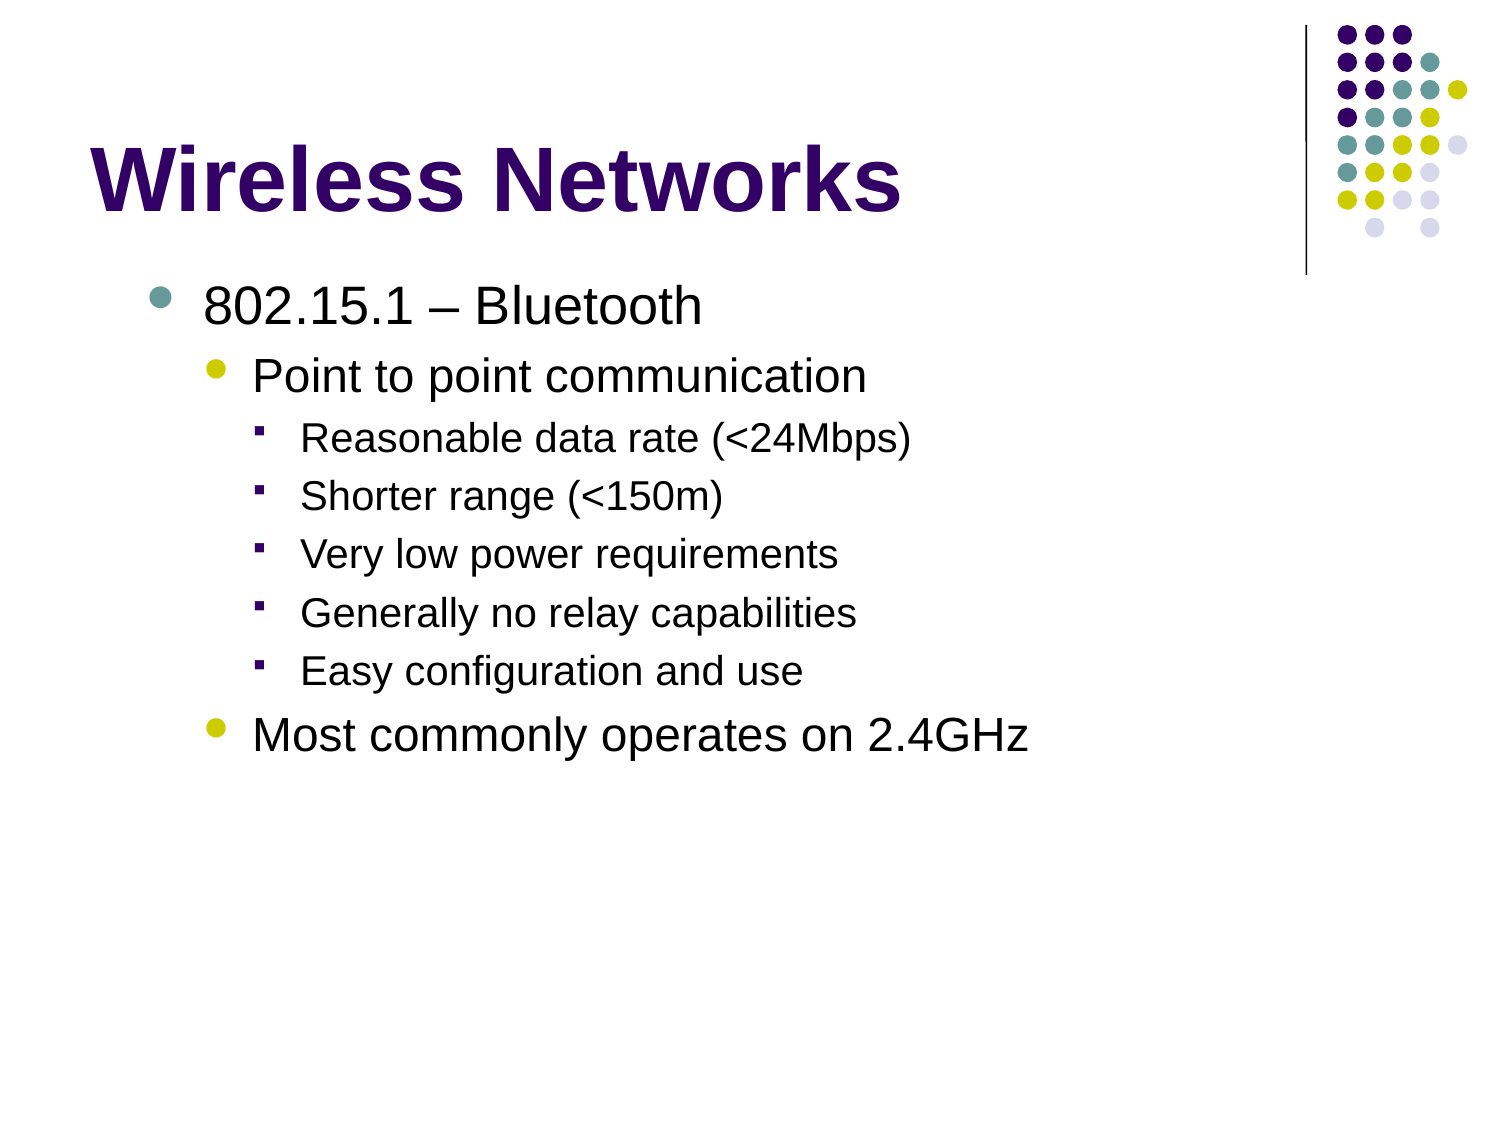

# Wireless Networks
802.15.1 – Bluetooth
Point to point communication
Reasonable data rate (<24Mbps)
Shorter range (<150m)
Very low power requirements
Generally no relay capabilities
Easy configuration and use
Most commonly operates on 2.4GHz